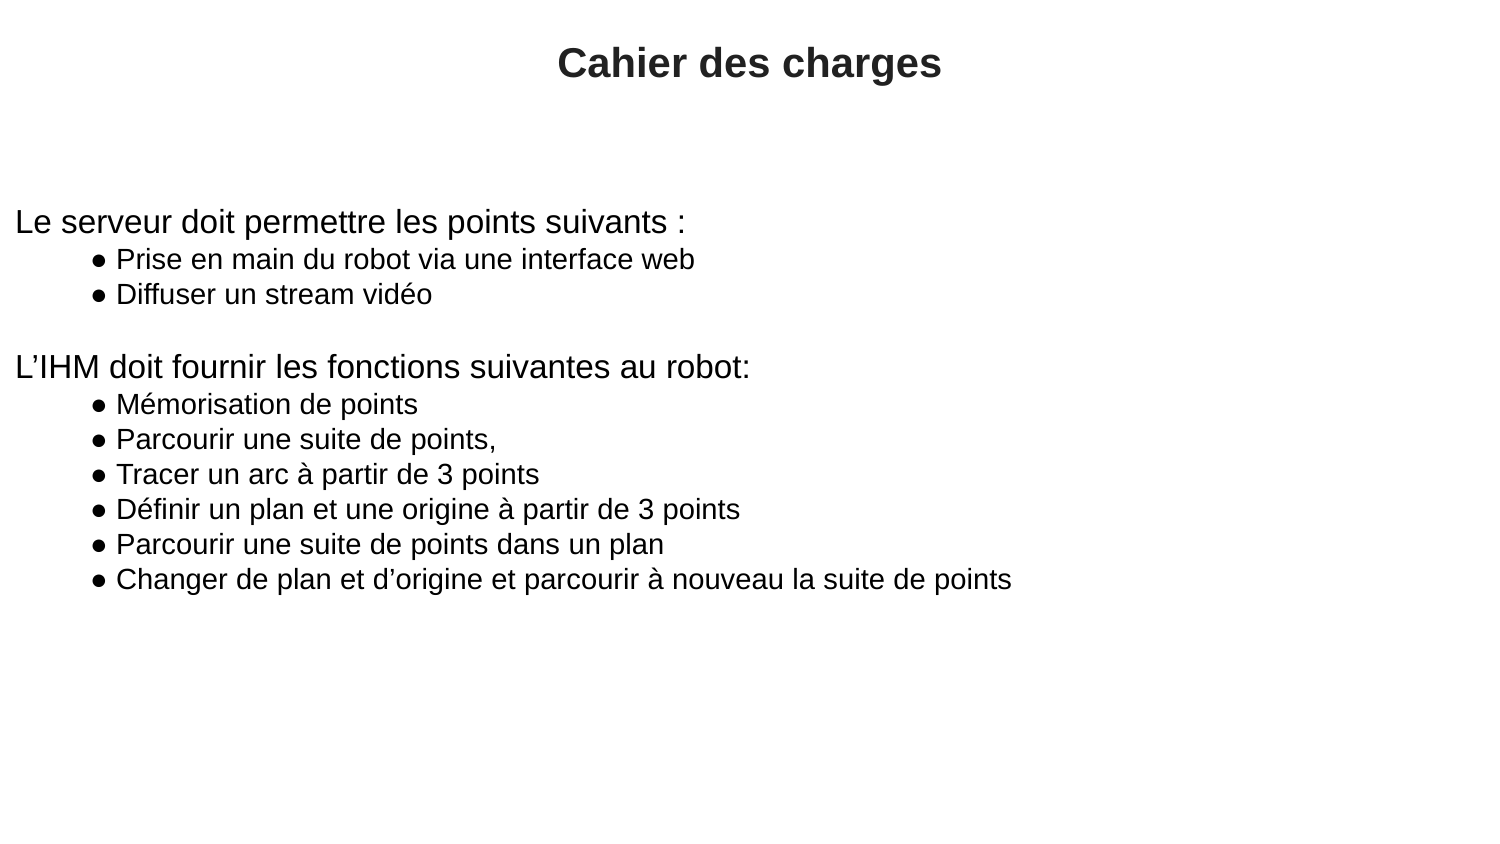

Cahier des charges
#
Le serveur doit permettre les points suivants :
● Prise en main du robot via une interface web
● Diffuser un stream vidéo

L’IHM doit fournir les fonctions suivantes au robot:
● Mémorisation de points
● Parcourir une suite de points,
● Tracer un arc à partir de 3 points
● Définir un plan et une origine à partir de 3 points
● Parcourir une suite de points dans un plan
● Changer de plan et d’origine et parcourir à nouveau la suite de points